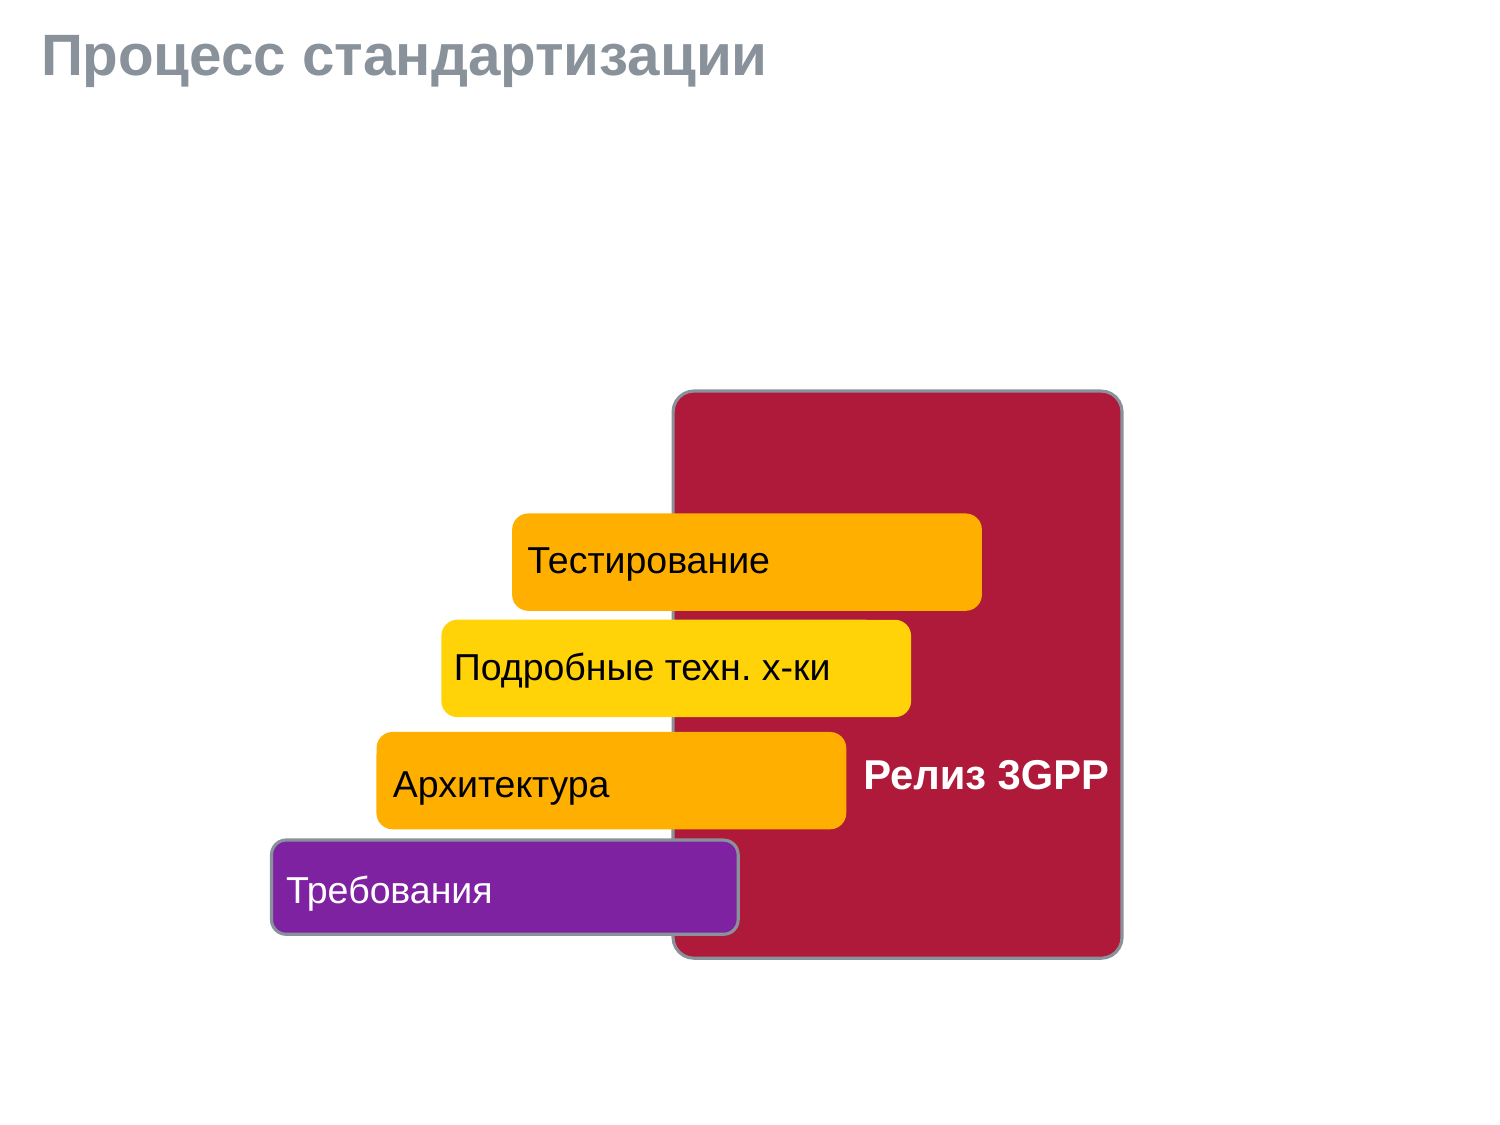

# Процесс стандартизации

Тестирование

Подробные техн. х-ки

Релиз 3GPP
Архитектура

Требования